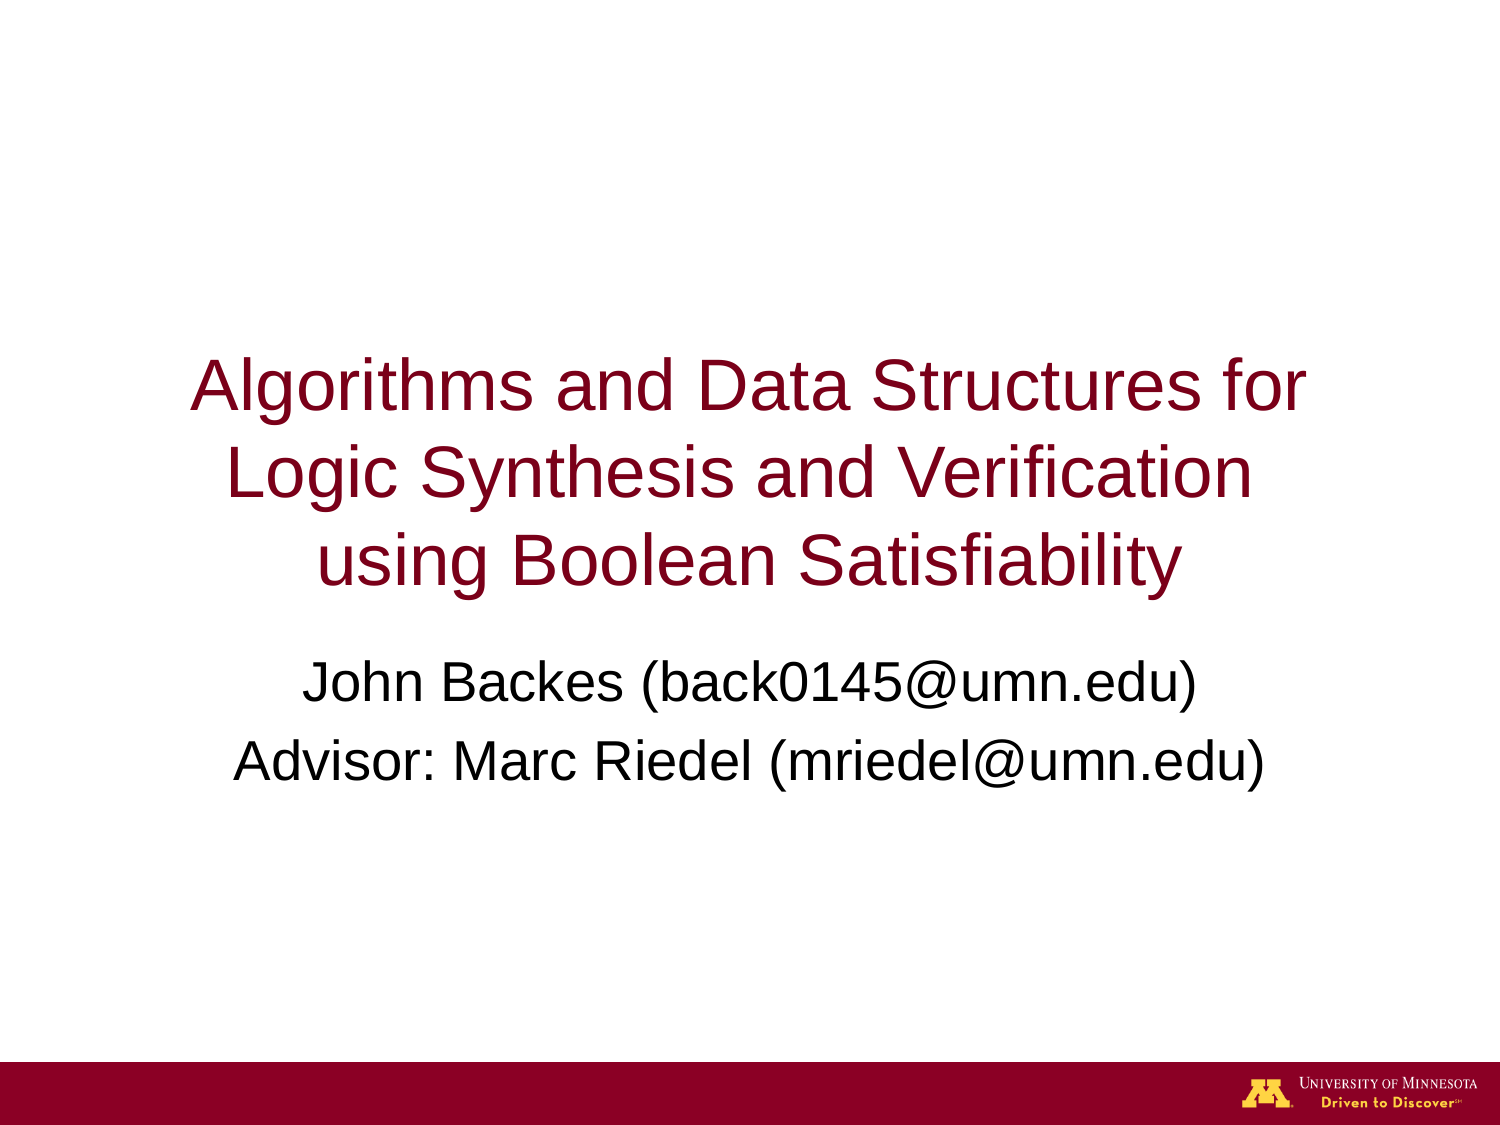

# Algorithms and Data Structures for Logic Synthesis and Verification using Boolean Satisfiability
John Backes (back0145@umn.edu)
Advisor: Marc Riedel (mriedel@umn.edu)